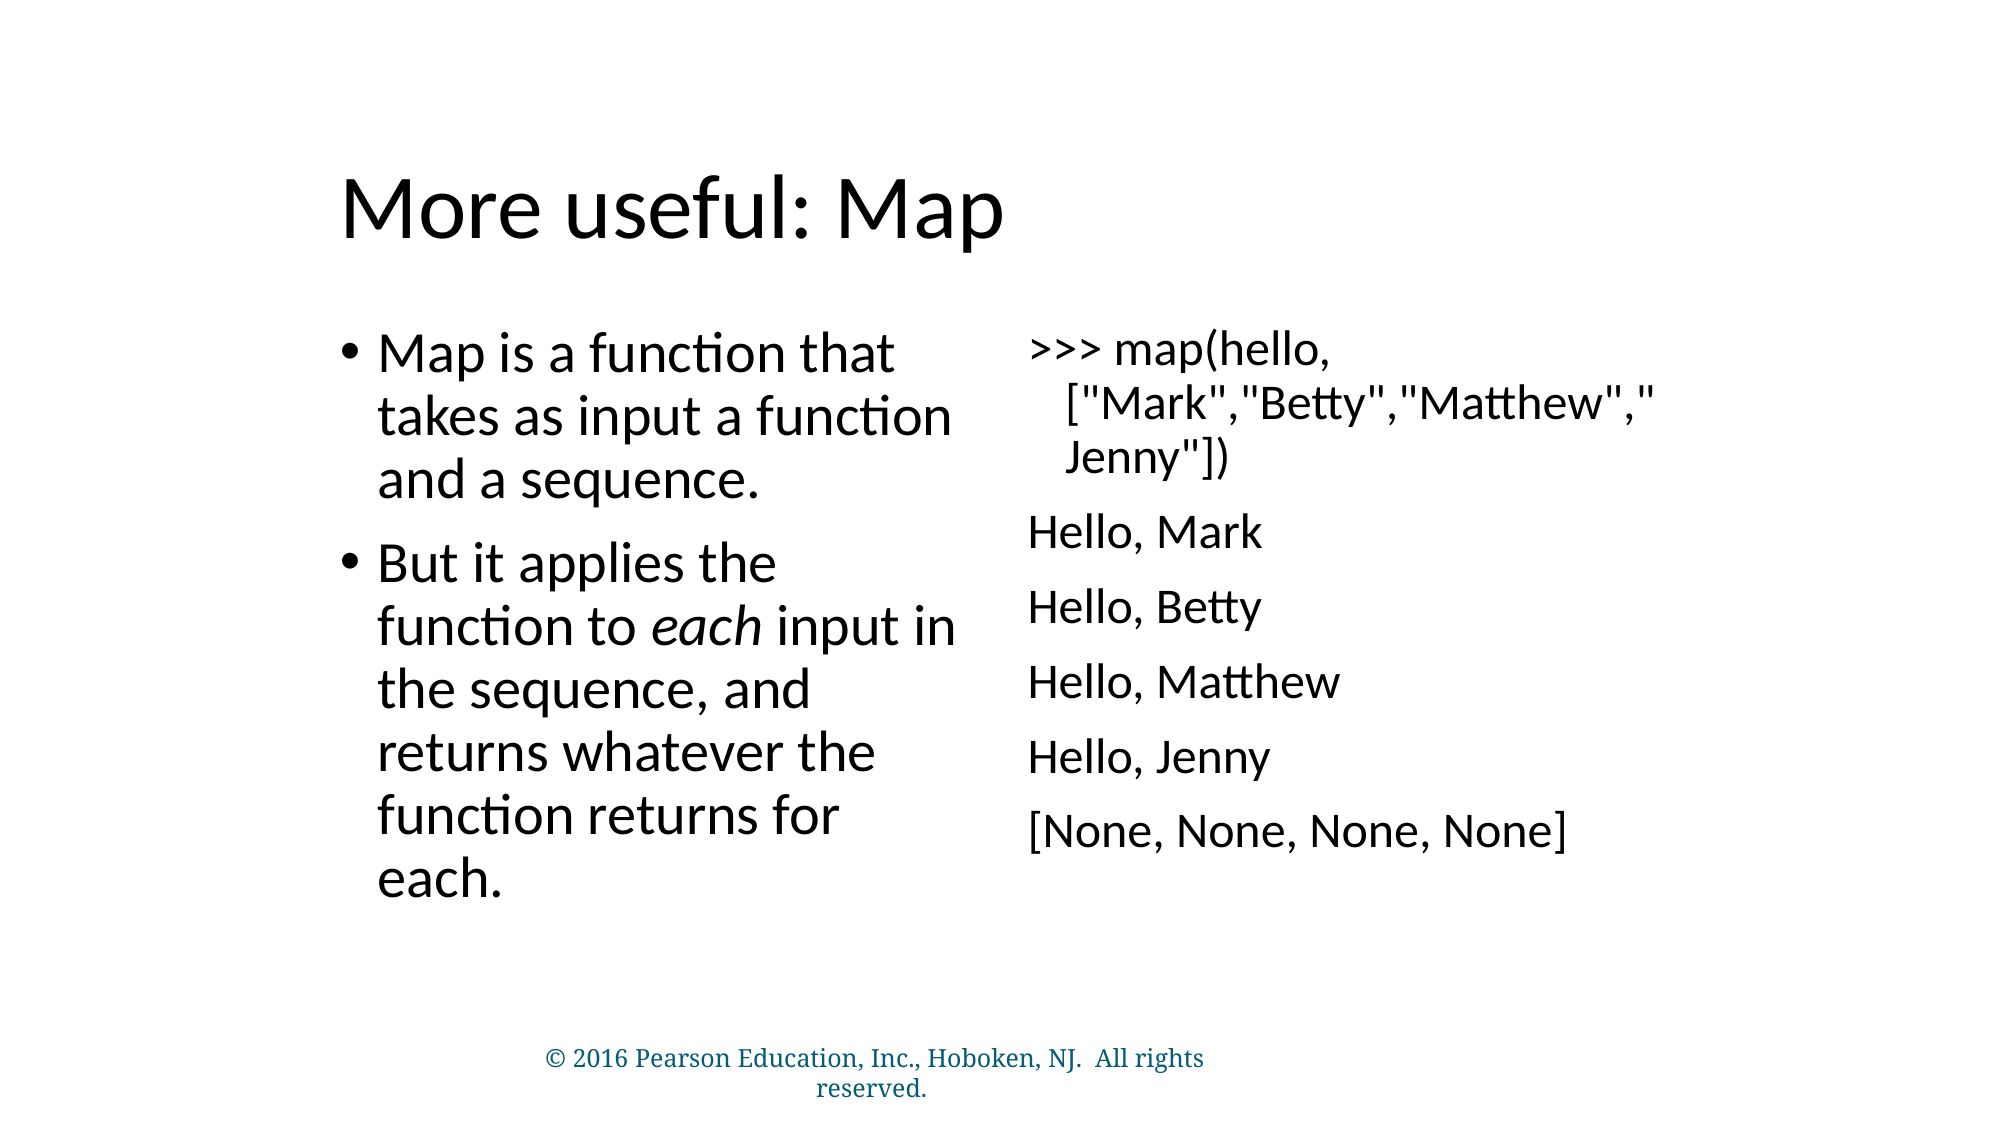

# More useful: Map
Map is a function that takes as input a function and a sequence.
But it applies the function to each input in the sequence, and returns whatever the function returns for each.
>>> map(hello, ["Mark","Betty","Matthew","Jenny"])
Hello, Mark
Hello, Betty
Hello, Matthew
Hello, Jenny
[None, None, None, None]
© 2016 Pearson Education, Inc., Hoboken, NJ.  All rights reserved.